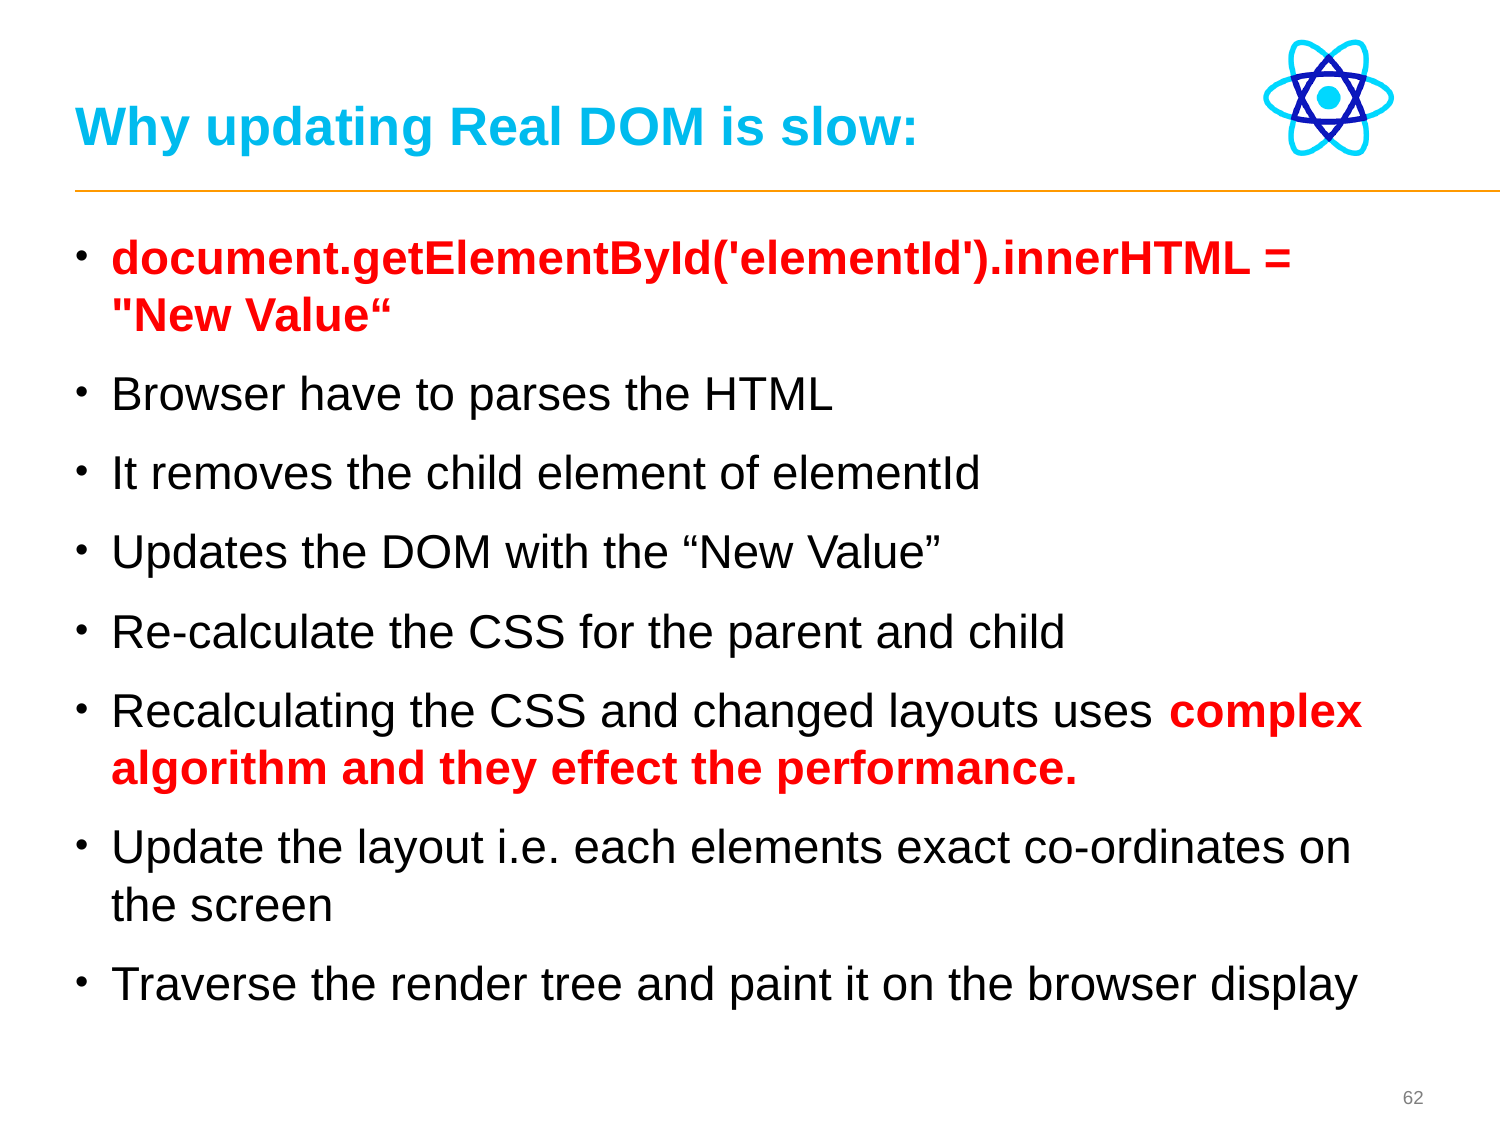

# Why updating Real DOM is slow:
document.getElementById('elementId').innerHTML = "New Value“
Browser have to parses the HTML
It removes the child element of elementId
Updates the DOM with the “New Value”
Re-calculate the CSS for the parent and child
Recalculating the CSS and changed layouts uses complex algorithm and they effect the performance.
Update the layout i.e. each elements exact co-ordinates on the screen
Traverse the render tree and paint it on the browser display